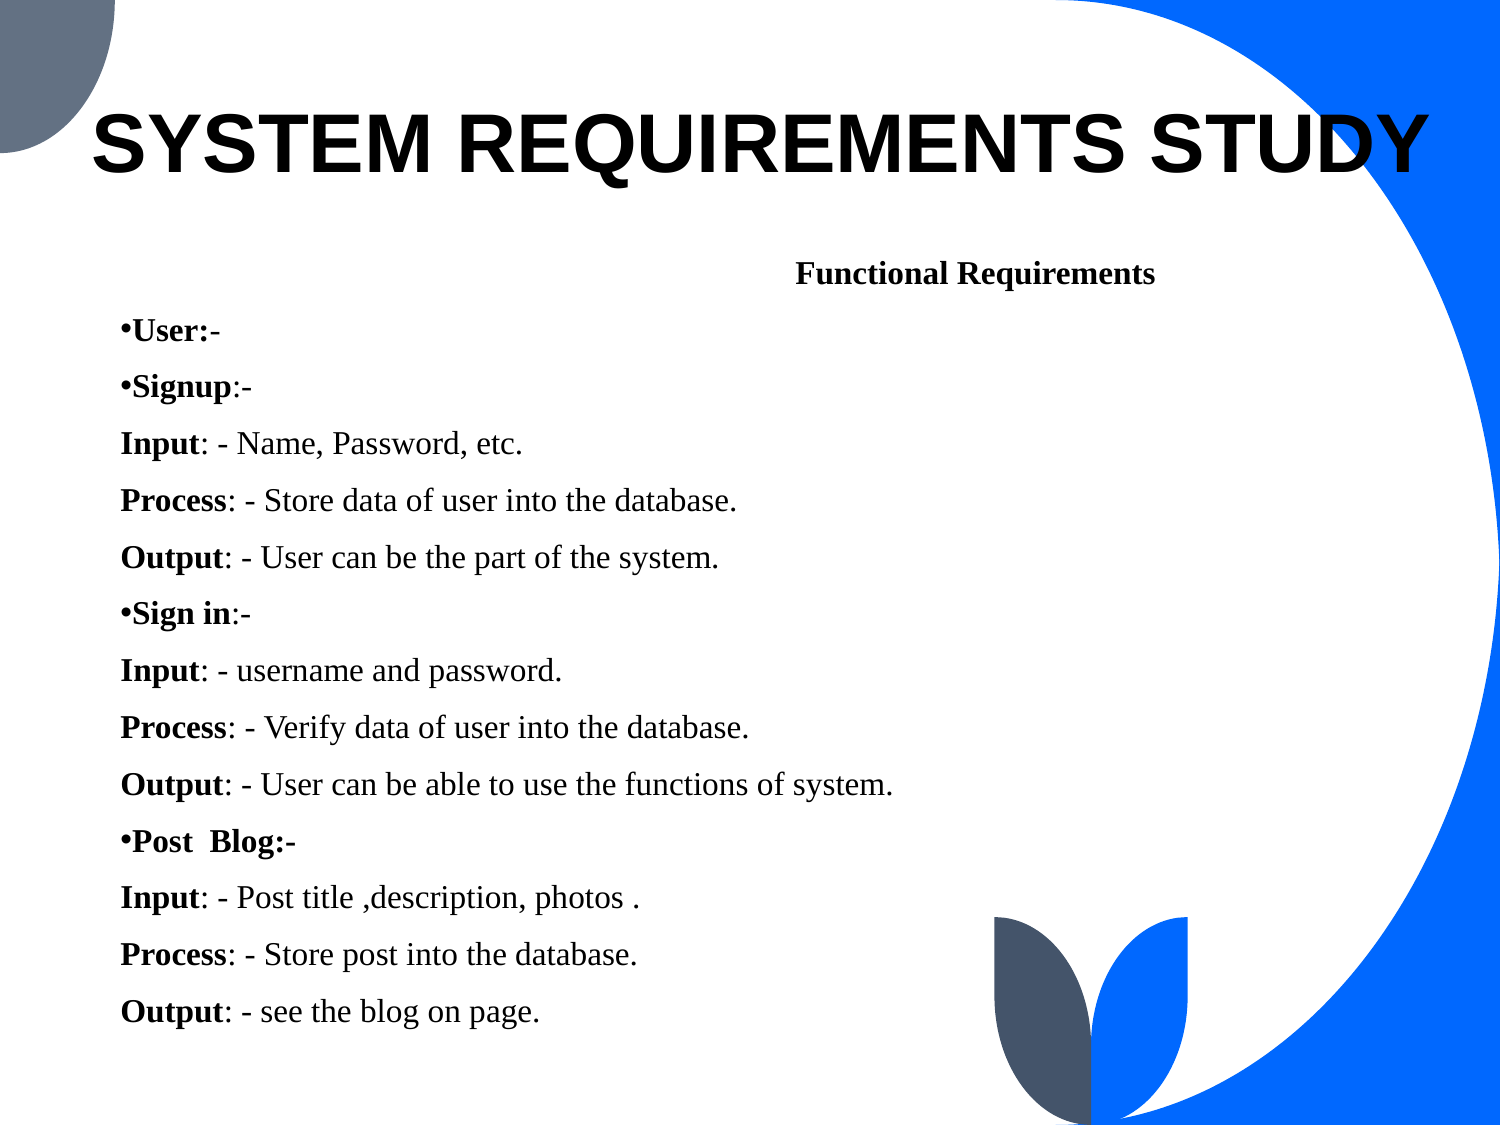

# SYSTEM REQUIREMENTS STUDY

				Functional Requirements
User:-
Signup:-
Input: - Name, Password, etc.
Process: - Store data of user into the database.
Output: - User can be the part of the system.
Sign in:-
Input: - username and password.
Process: - Verify data of user into the database.
Output: - User can be able to use the functions of system.
Post  Blog:-
Input: - Post title ,description, photos .
Process: - Store post into the database.
Output: - see the blog on page.